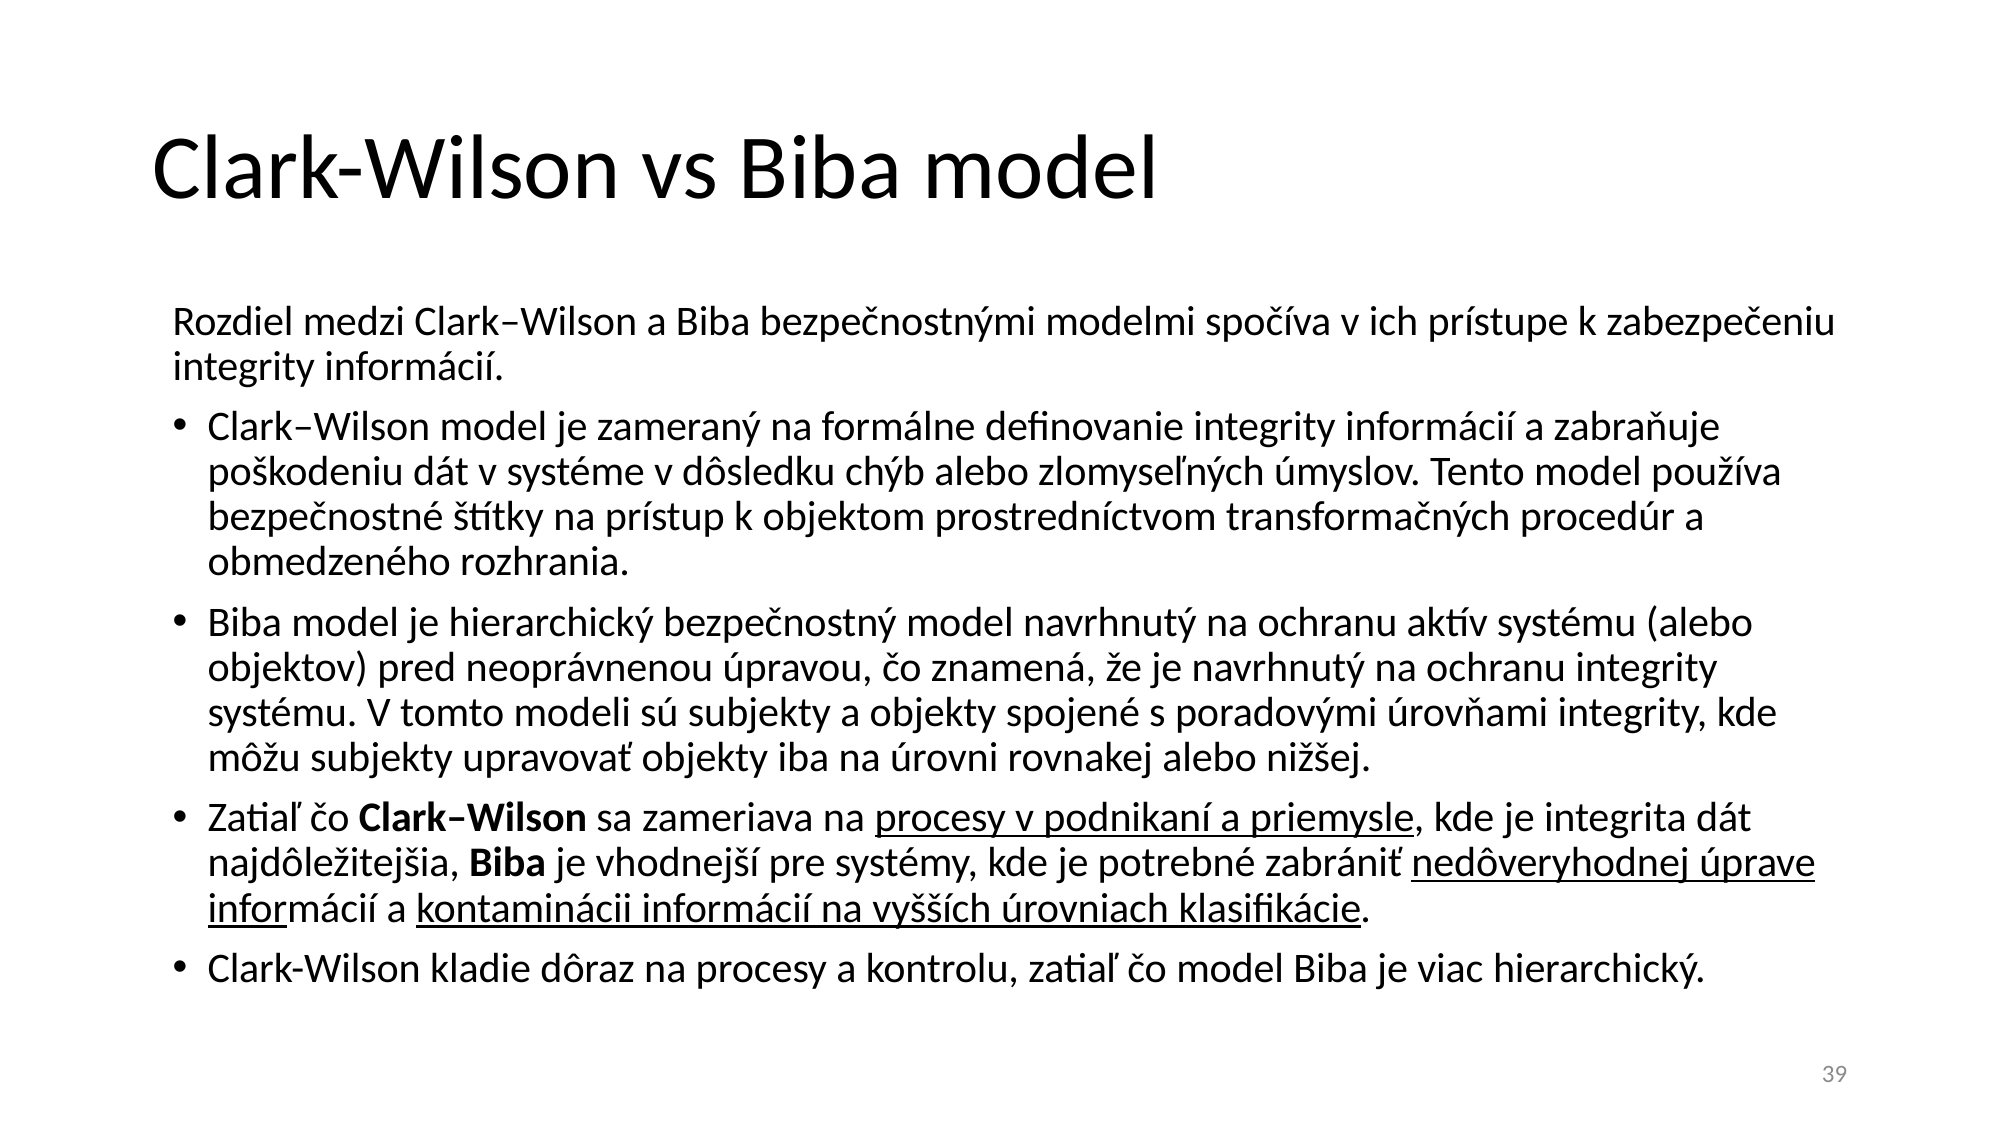

# Clark-Wilson vs Biba model
Rozdiel medzi Clark–Wilson a Biba bezpečnostnými modelmi spočíva v ich prístupe k zabezpečeniu integrity informácií.
Clark–Wilson model je zameraný na formálne definovanie integrity informácií a zabraňuje poškodeniu dát v systéme v dôsledku chýb alebo zlomyseľných úmyslov. Tento model používa bezpečnostné štítky na prístup k objektom prostredníctvom transformačných procedúr a obmedzeného rozhrania.
Biba model je hierarchický bezpečnostný model navrhnutý na ochranu aktív systému (alebo objektov) pred neoprávnenou úpravou, čo znamená, že je navrhnutý na ochranu integrity systému. V tomto modeli sú subjekty a objekty spojené s poradovými úrovňami integrity, kde môžu subjekty upravovať objekty iba na úrovni rovnakej alebo nižšej.
Zatiaľ čo Clark–Wilson sa zameriava na procesy v podnikaní a priemysle, kde je integrita dát najdôležitejšia, Biba je vhodnejší pre systémy, kde je potrebné zabrániť nedôveryhodnej úprave informácií a kontaminácii informácií na vyšších úrovniach klasifikácie.
Clark-Wilson kladie dôraz na procesy a kontrolu, zatiaľ čo model Biba je viac hierarchický.

39